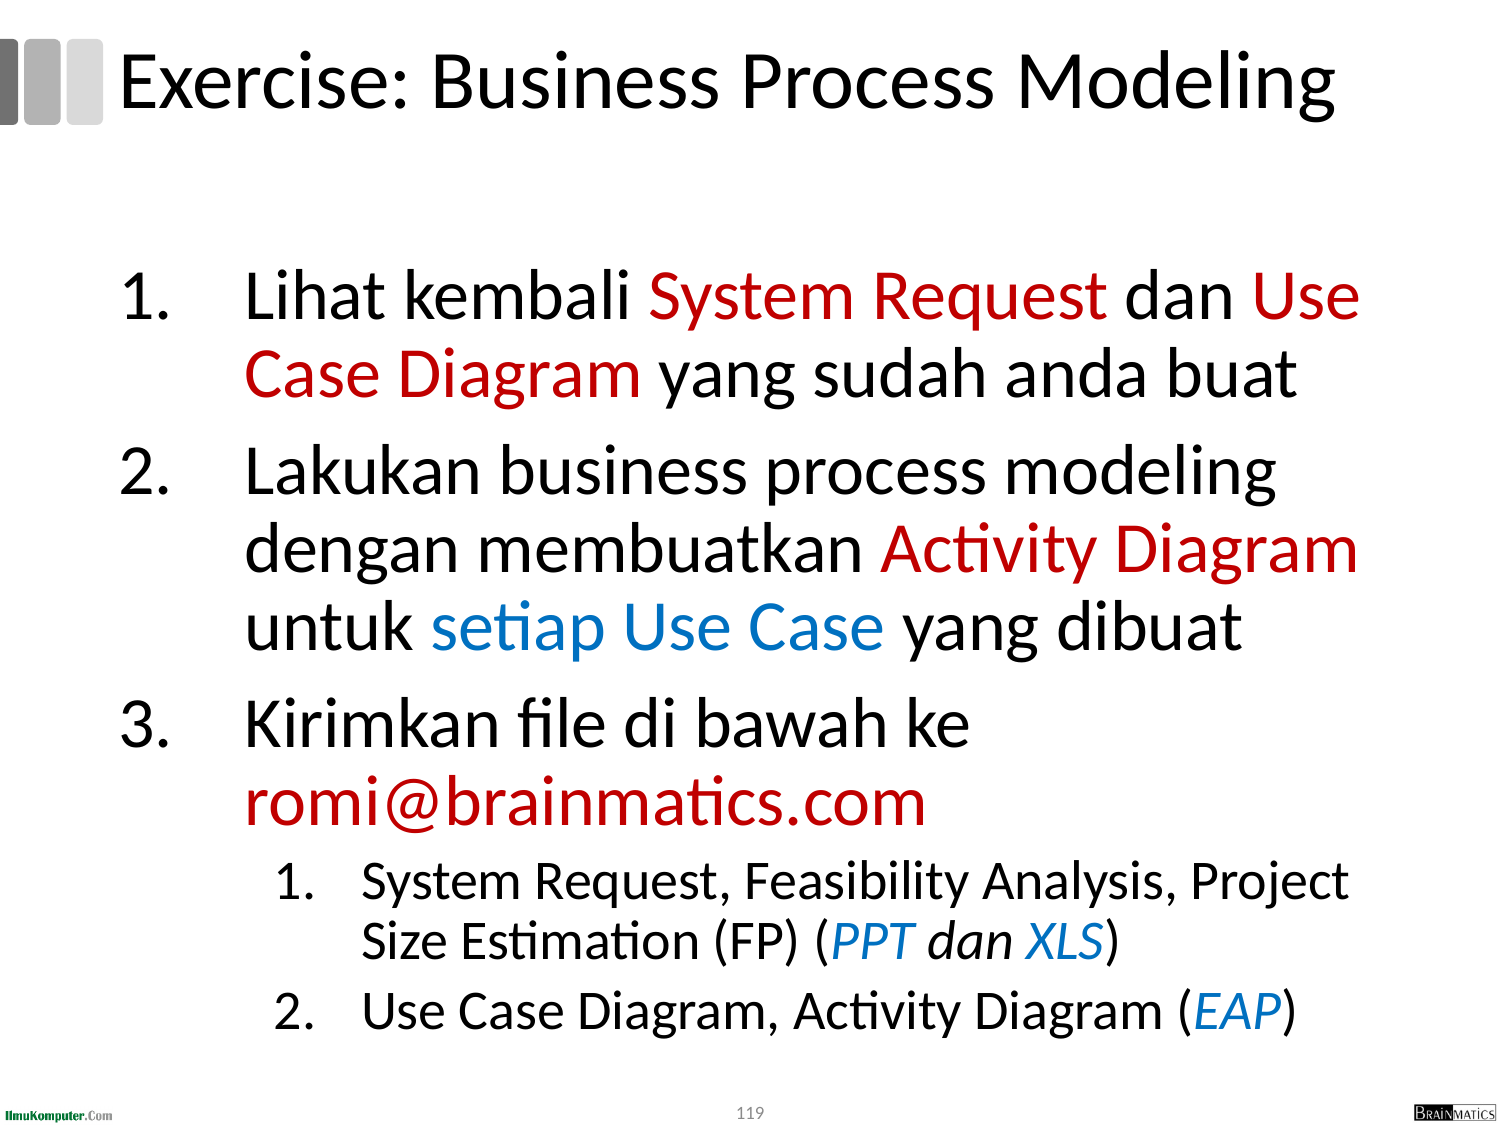

# Exercise: Business Process Modeling
Lihat kembali System Request dan Use Case Diagram yang sudah anda buat
Lakukan business process modeling dengan membuatkan Activity Diagram untuk setiap Use Case yang dibuat
Kirimkan file di bawah ke romi@brainmatics.com
System Request, Feasibility Analysis, Project Size Estimation (FP) (PPT dan XLS)
Use Case Diagram, Activity Diagram (EAP)
119